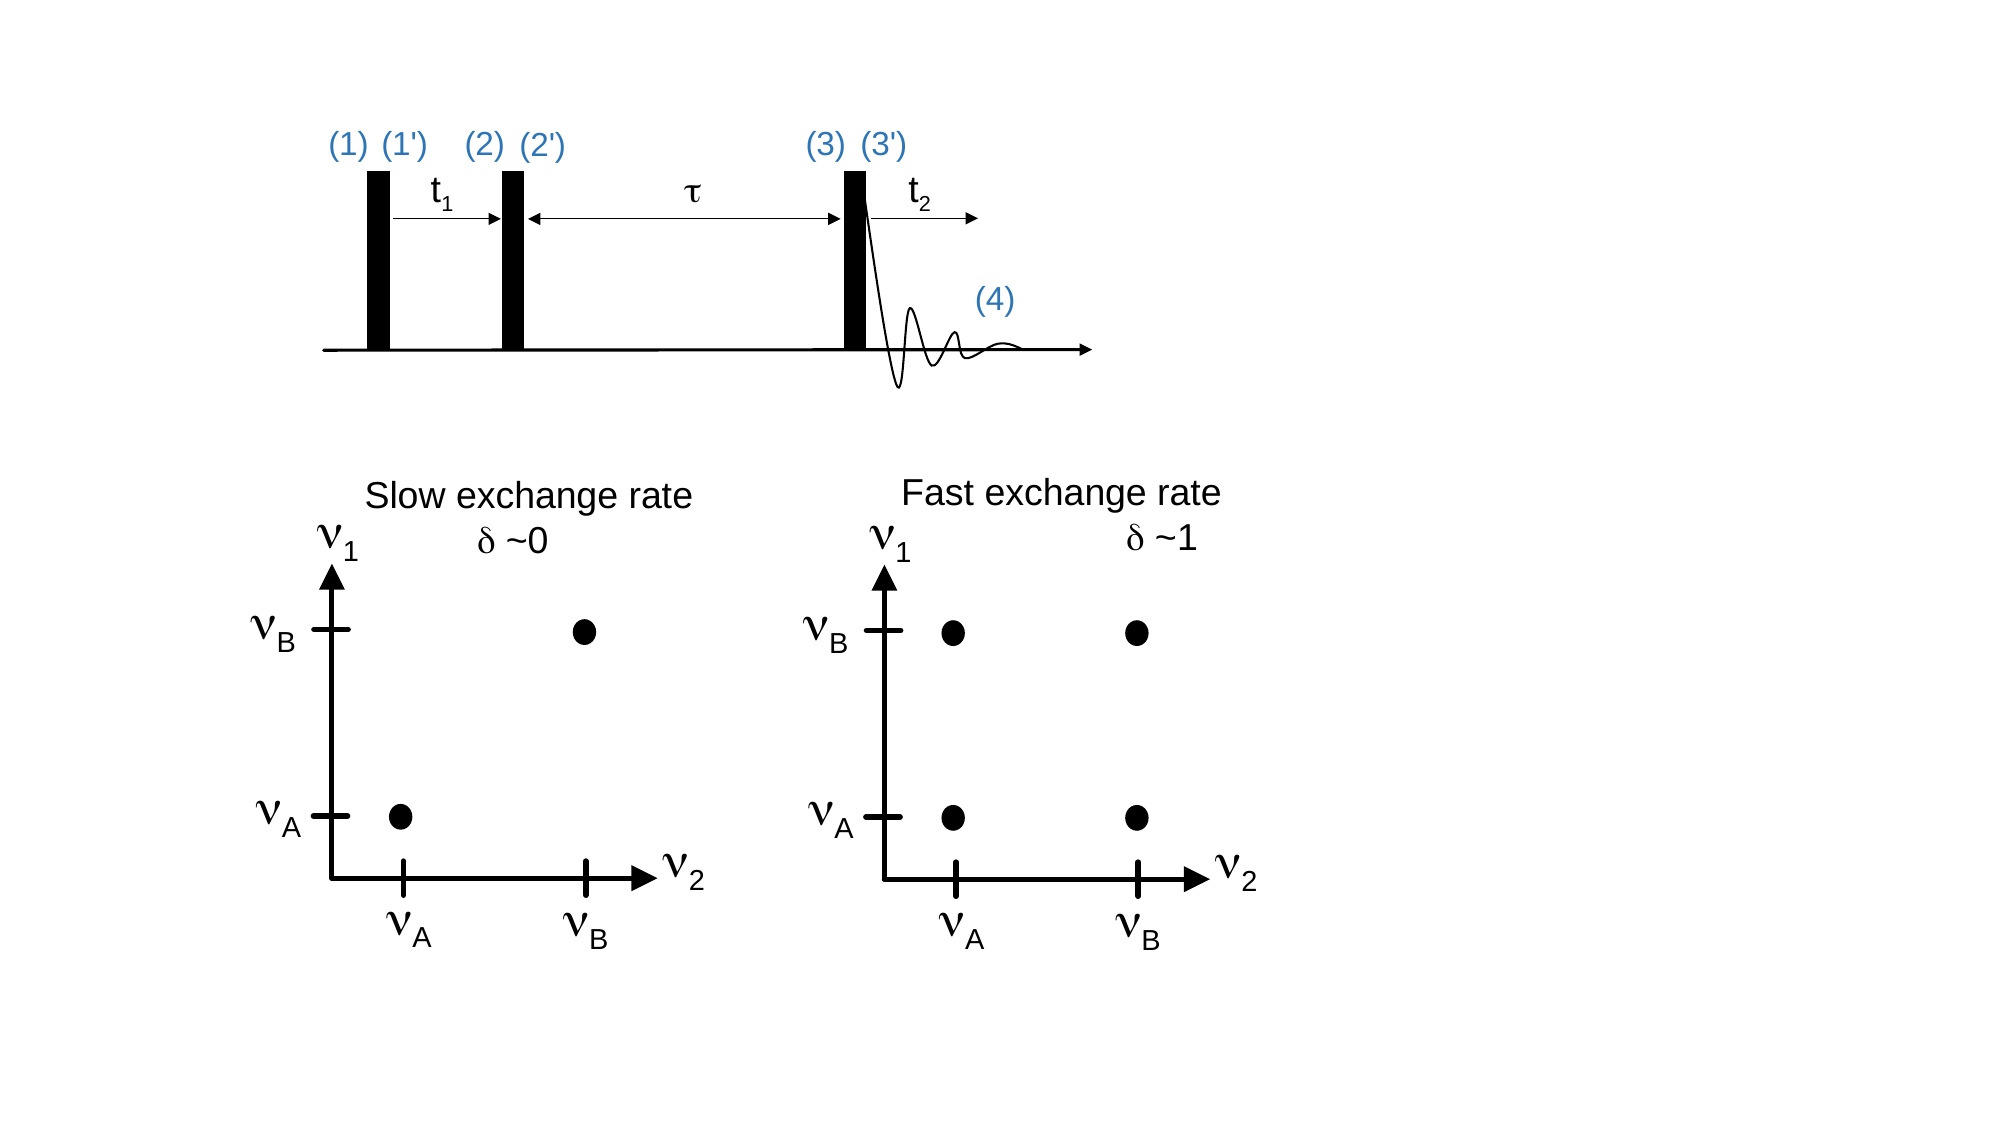

(3)
(1')
(3')
(2)
(1)
(2')
t1
τ
t2

(4)
Fast exchange rate
            δ ~1
Slow exchange rate
      δ ~0
ν1

ν2
νB
νA
νA
νB
ν1

ν2
νB
νA
νA
νB